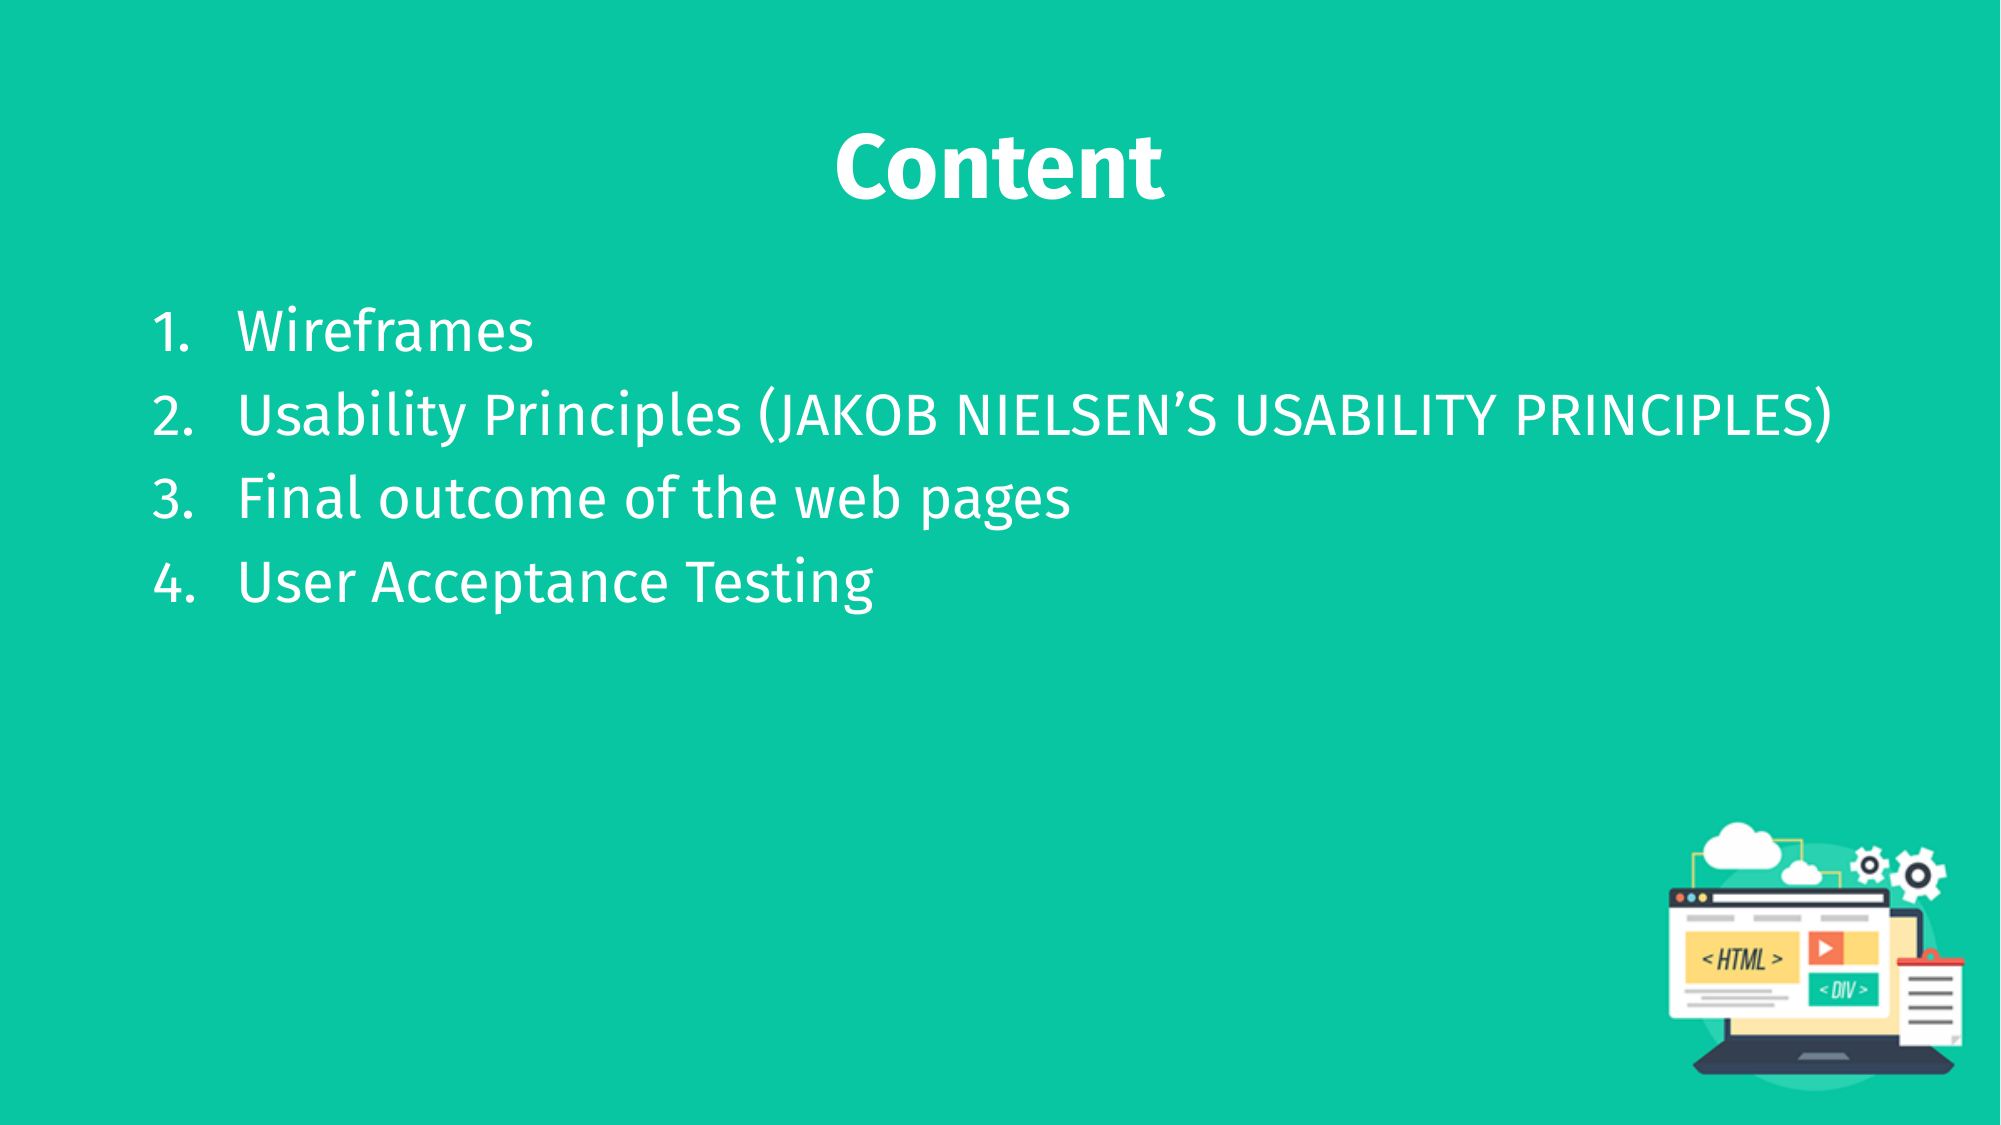

# Content
Wireframes
Usability Principles (JAKOB NIELSEN’S USABILITY PRINCIPLES)
Final outcome of the web pages
User Acceptance Testing